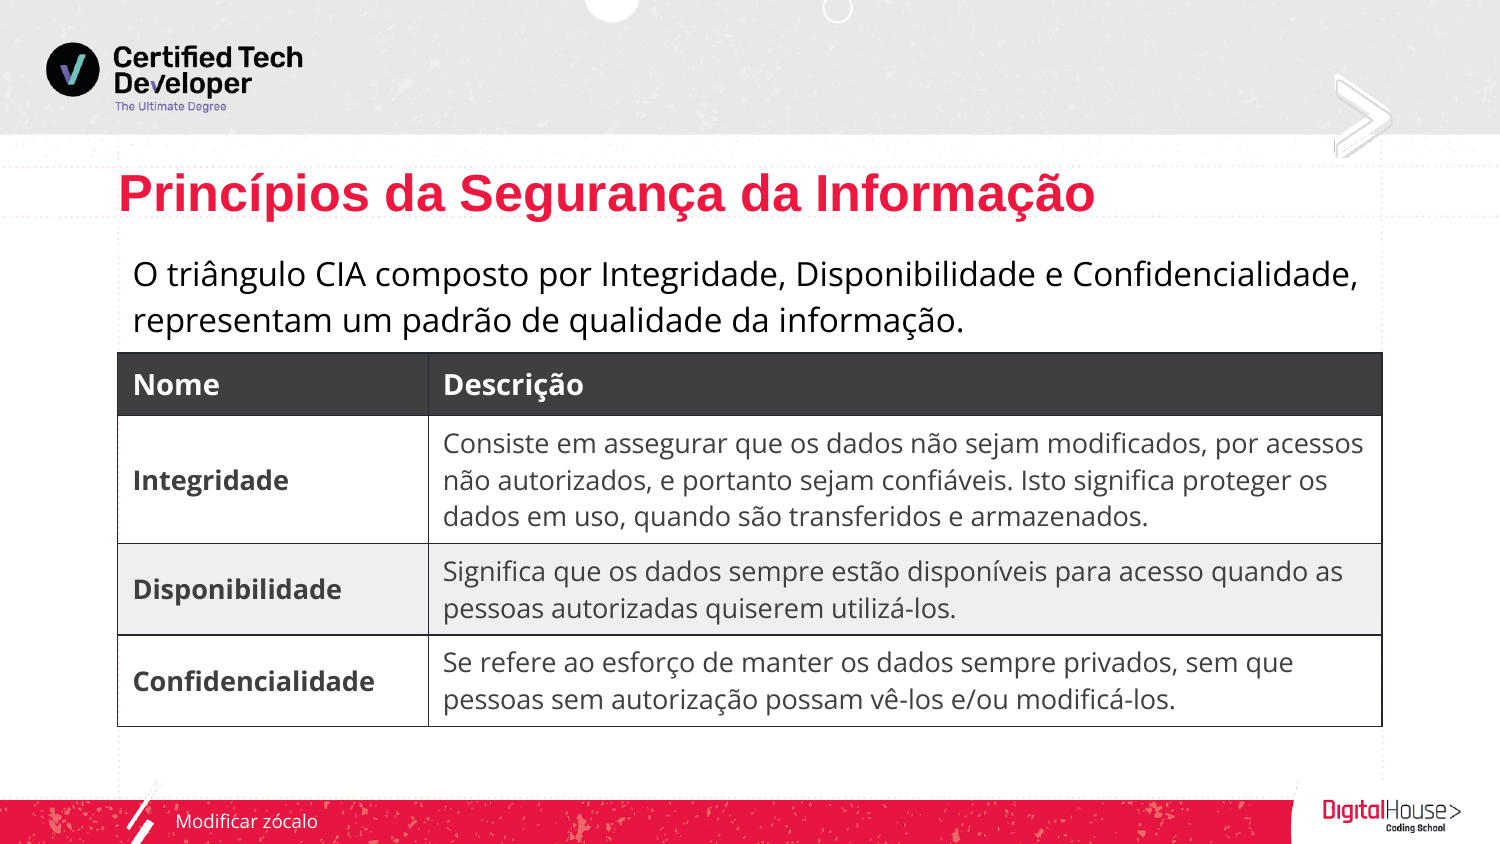

# Princípios da Segurança da Informação

O triângulo CIA composto por Integridade, Disponibilidade e Confidencialidade, representam um padrão de qualidade da informação.

| Nome | Descrição |
| --- | --- |
| Integridade | Consiste em assegurar que os dados não sejam modificados, por acessos não autorizados, e portanto sejam confiáveis. Isto significa proteger os dados em uso, quando são transferidos e armazenados. |
| Disponibilidade | Significa que os dados sempre estão disponíveis para acesso quando as pessoas autorizadas quiserem utilizá-los. |
| Confidencialidade | Se refere ao esforço de manter os dados sempre privados, sem que pessoas sem autorização possam vê-los e/ou modificá-los. |